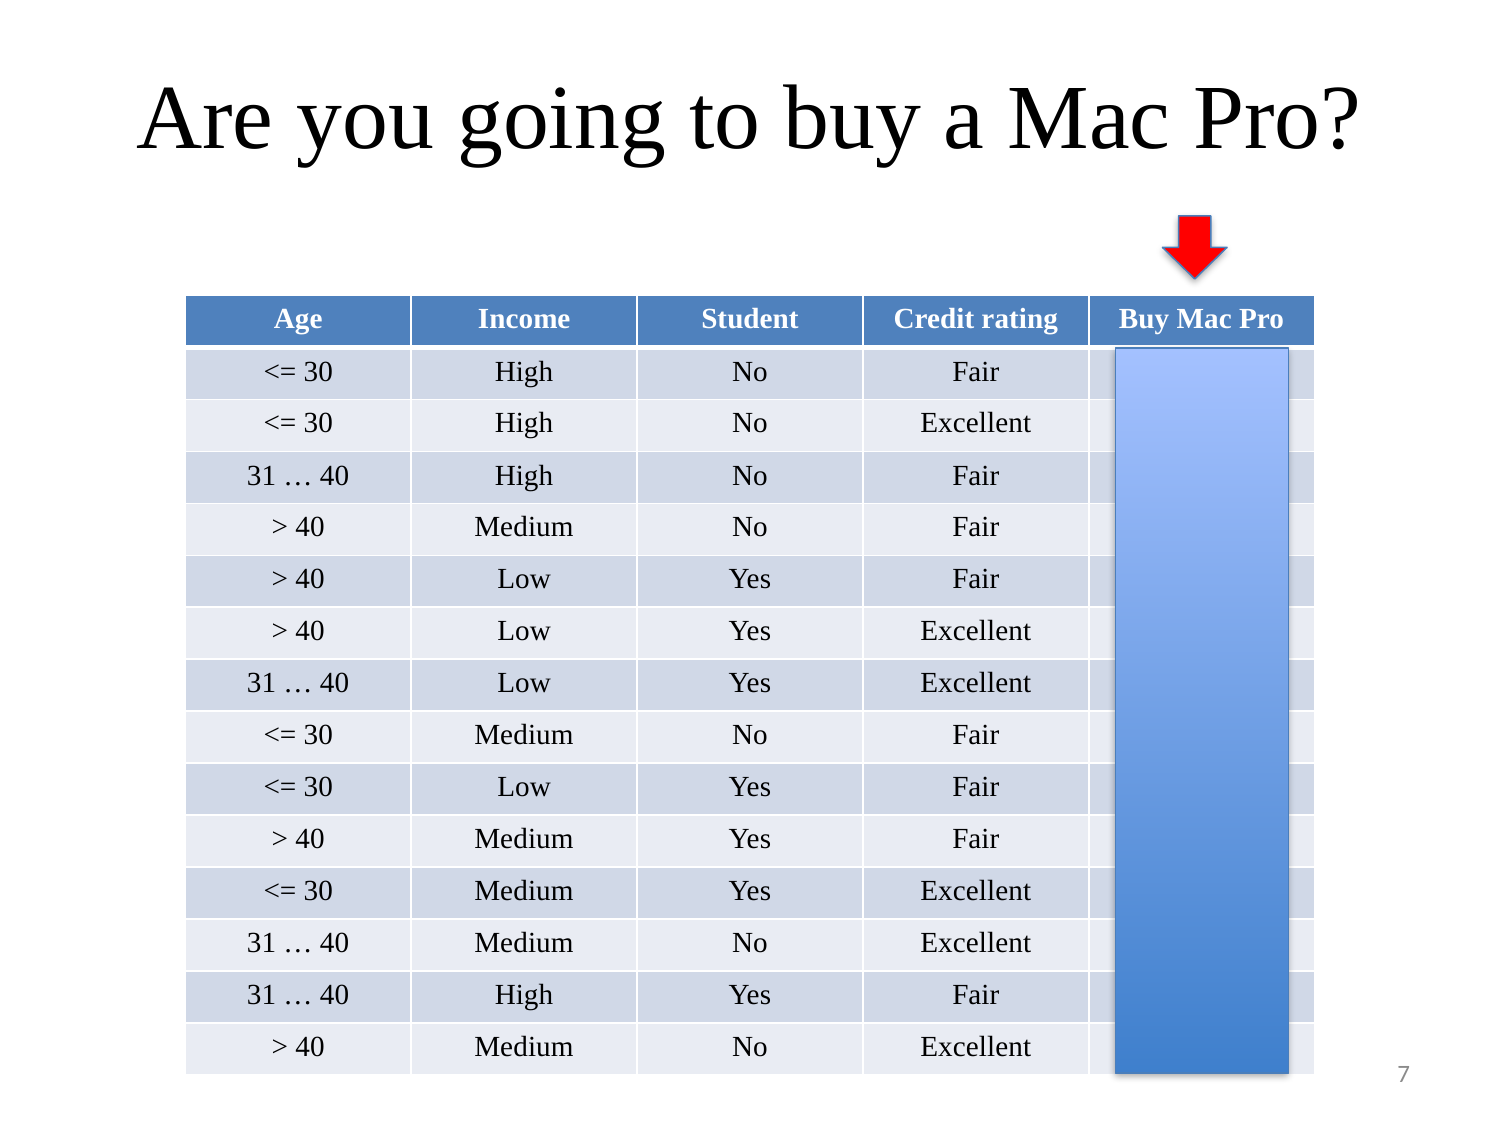

# Are you going to buy a Mac Pro?

| Age | Income | Student | Credit rating | Buy Mac Pro |
| --- | --- | --- | --- | --- |
| <= 30 | High | No | Fair | No |
| <= 30 | High | No | Excellent | No |
| 31 … 40 | High | No | Fair | Yes |
| > 40 | Medium | No | Fair | Yes |
| > 40 | Low | Yes | Fair | Yes |
| > 40 | Low | Yes | Excellent | No |
| 31 … 40 | Low | Yes | Excellent | Yes |
| <= 30 | Medium | No | Fair | No |
| <= 30 | Low | Yes | Fair | Yes |
| > 40 | Medium | Yes | Fair | Yes |
| <= 30 | Medium | Yes | Excellent | Yes |
| 31 … 40 | Medium | No | Excellent | Yes |
| 31 … 40 | High | Yes | Fair | Yes |
| > 40 | Medium | No | Excellent | No |

7